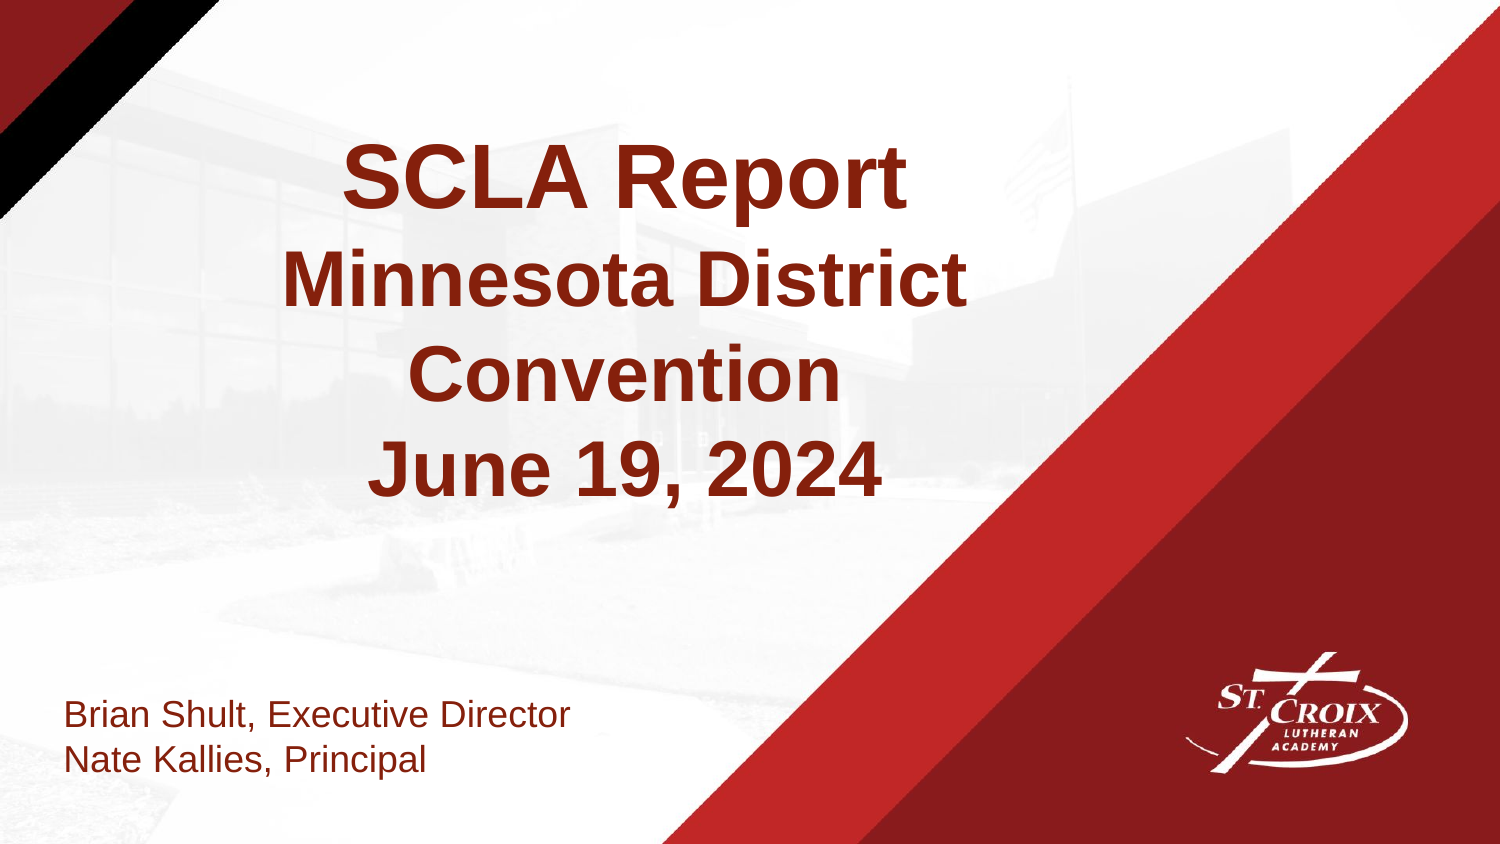

SCLA Report
Minnesota District Convention
June 19, 2024
Brian Shult, Executive Director
Nate Kallies, Principal